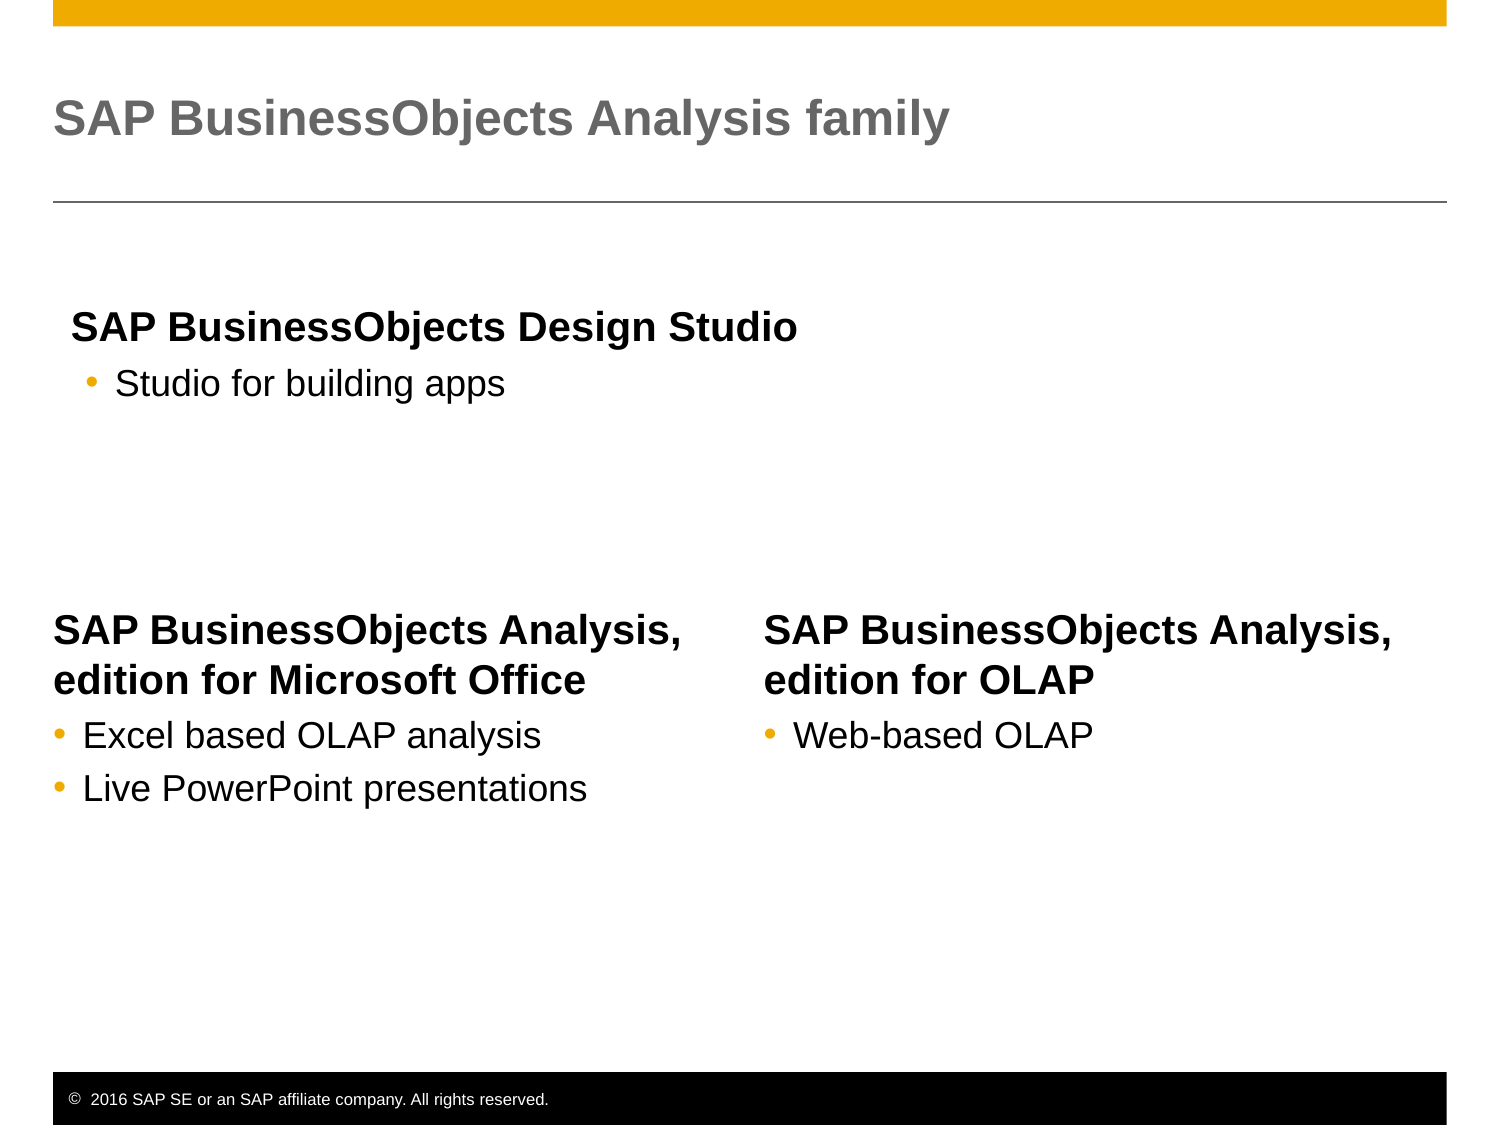

# SAP BusinessObjects Analysis family
SAP BusinessObjects Design Studio
Studio for building apps
SAP BusinessObjects Analysis, edition for Microsoft Office
Excel based OLAP analysis
Live PowerPoint presentations
SAP BusinessObjects Analysis, edition for OLAP
Web-based OLAP